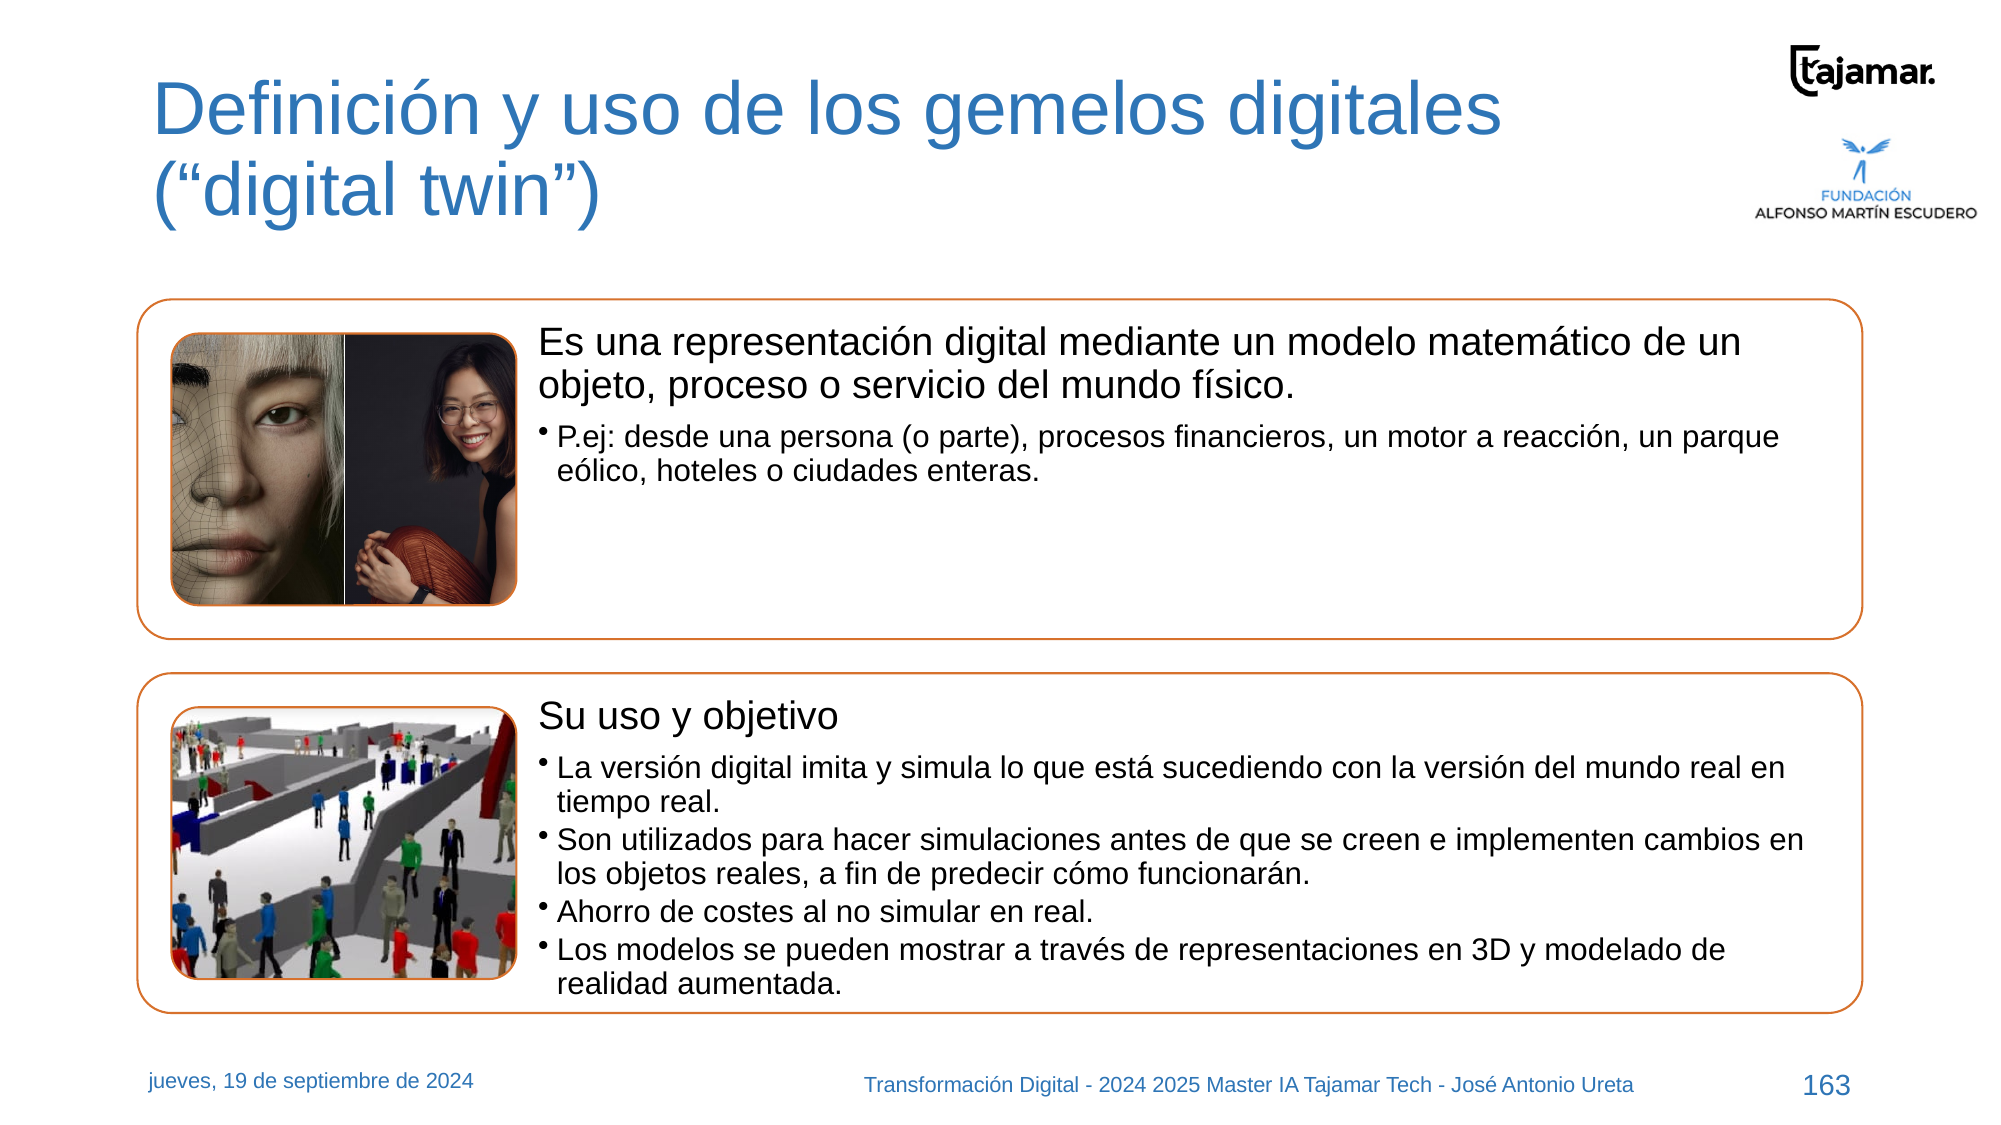

# Definición y uso de los gemelos digitales (“digital twin”)
Es una representación digital mediante un modelo matemático de un objeto, proceso o servicio del mundo físico.
P.ej: desde una persona (o parte), procesos financieros, un motor a reacción, un parque eólico, hoteles o ciudades enteras.
Su uso y objetivo
La versión digital imita y simula lo que está sucediendo con la versión del mundo real en tiempo real.
Son utilizados para hacer simulaciones antes de que se creen e implementen cambios en los objetos reales, a fin de predecir cómo funcionarán.
Ahorro de costes al no simular en real.
Los modelos se pueden mostrar a través de representaciones en 3D y modelado de realidad aumentada.
jueves, 19 de septiembre de 2024
Transformación Digital - 2024 2025 Master IA Tajamar Tech - José Antonio Ureta
163